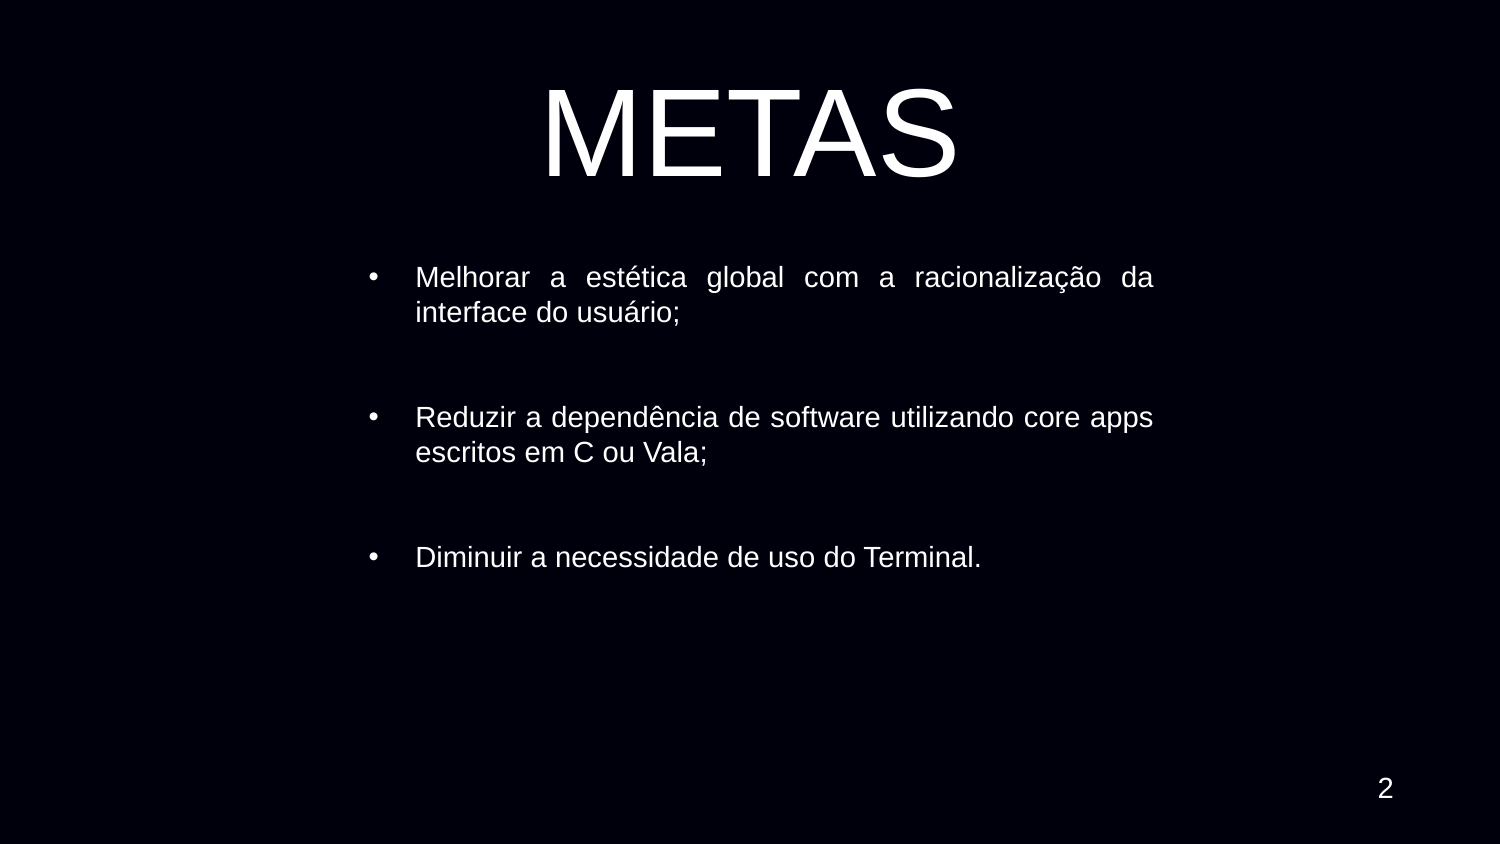

METAS

Melhorar a estética global com a racionalização da interface do usuário;

Reduzir a dependência de software utilizando core apps escritos em C ou Vala;

Diminuir a necessidade de uso do Terminal.
2